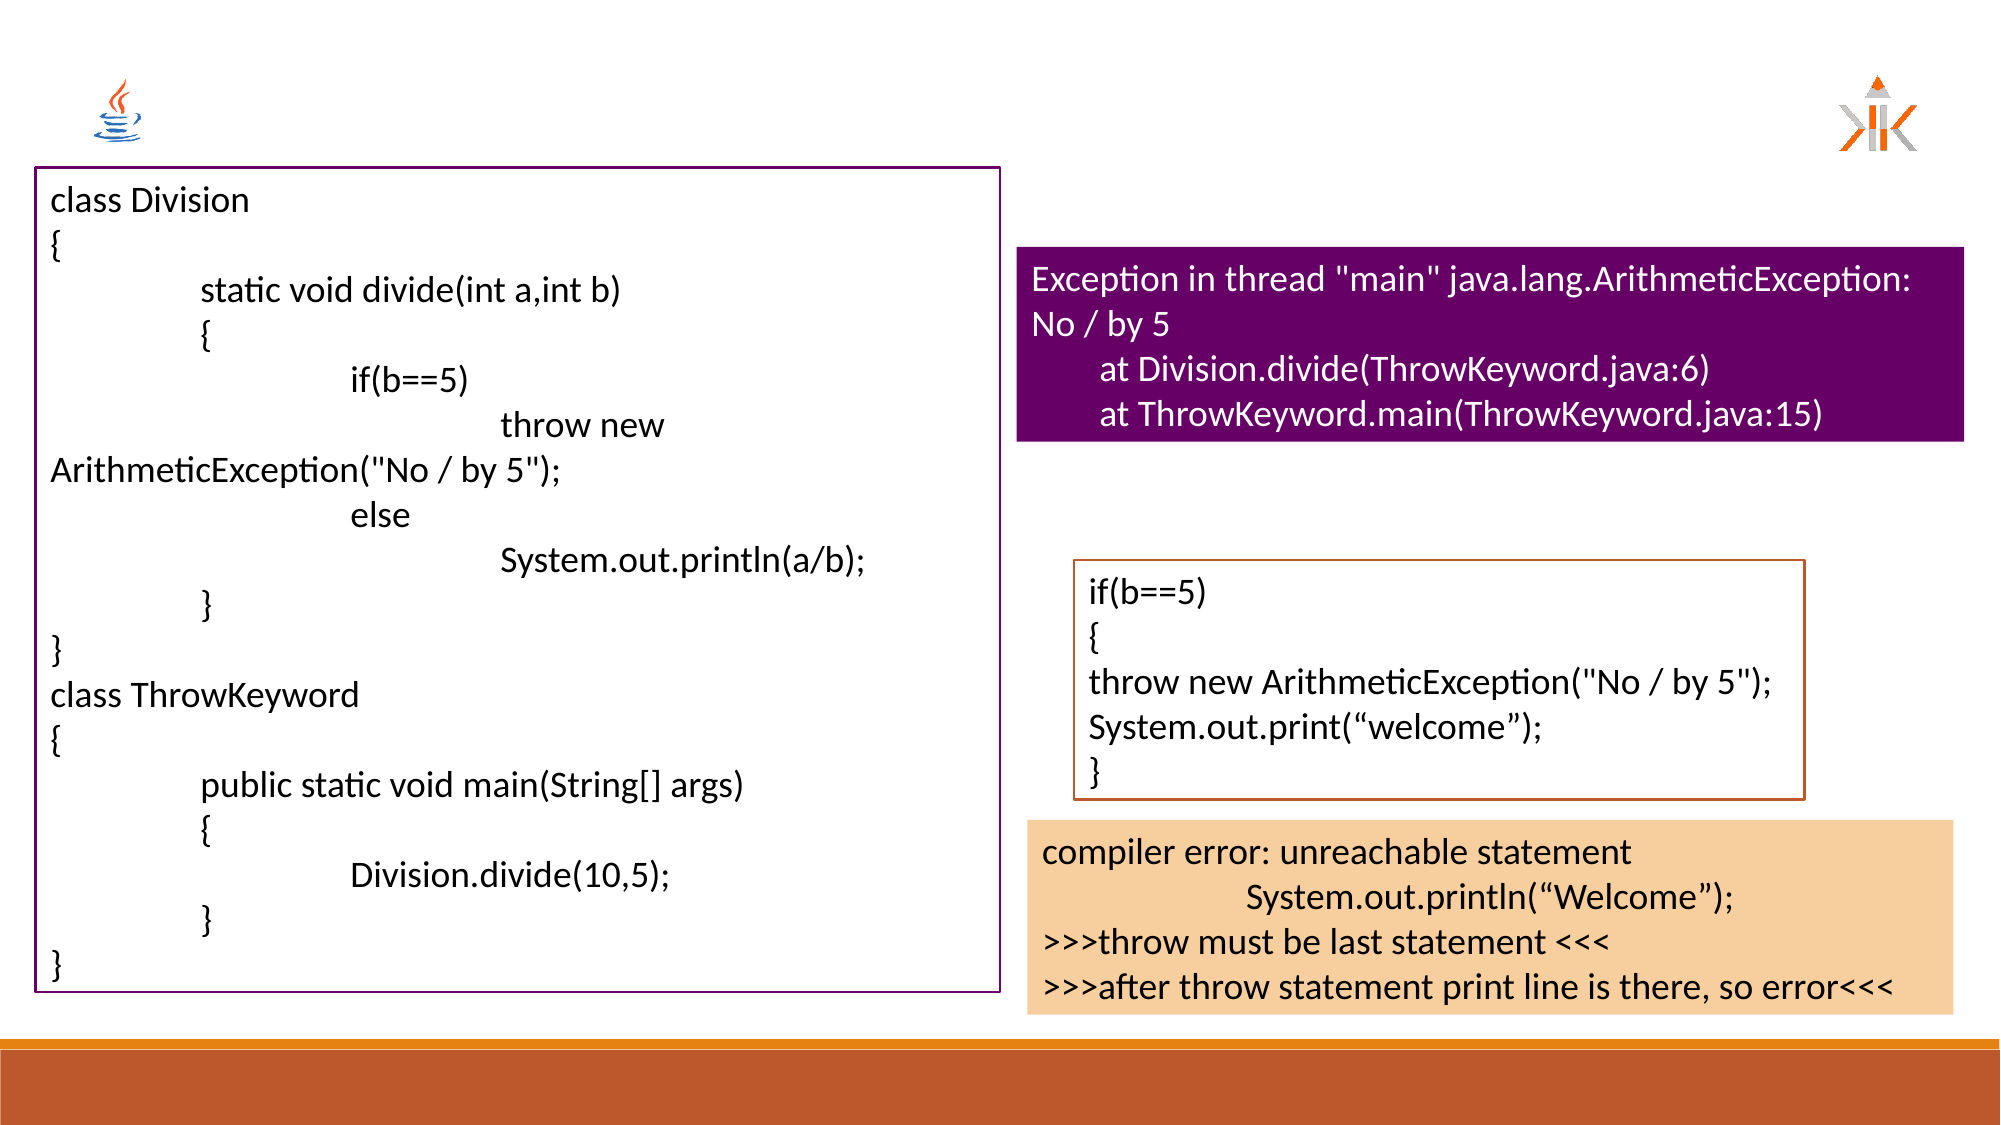

class Division
{
	static void divide(int a,int b)
	{
		if(b==5)
			throw new ArithmeticException("No / by 5");
		else
			System.out.println(a/b);
	}
}
class ThrowKeyword
{
	public static void main(String[] args)
	{
		Division.divide(10,5);
	}
}
Exception in thread "main" java.lang.ArithmeticException:
No / by 5
        at Division.divide(ThrowKeyword.java:6)
        at ThrowKeyword.main(ThrowKeyword.java:15)
if(b==5)
{
throw new ArithmeticException("No / by 5");
System.out.print(“welcome”);
}
compiler error: unreachable statement
                        System.out.println(“Welcome”);
>>>throw must be last statement <<<
>>>after throw statement print line is there, so error<<<